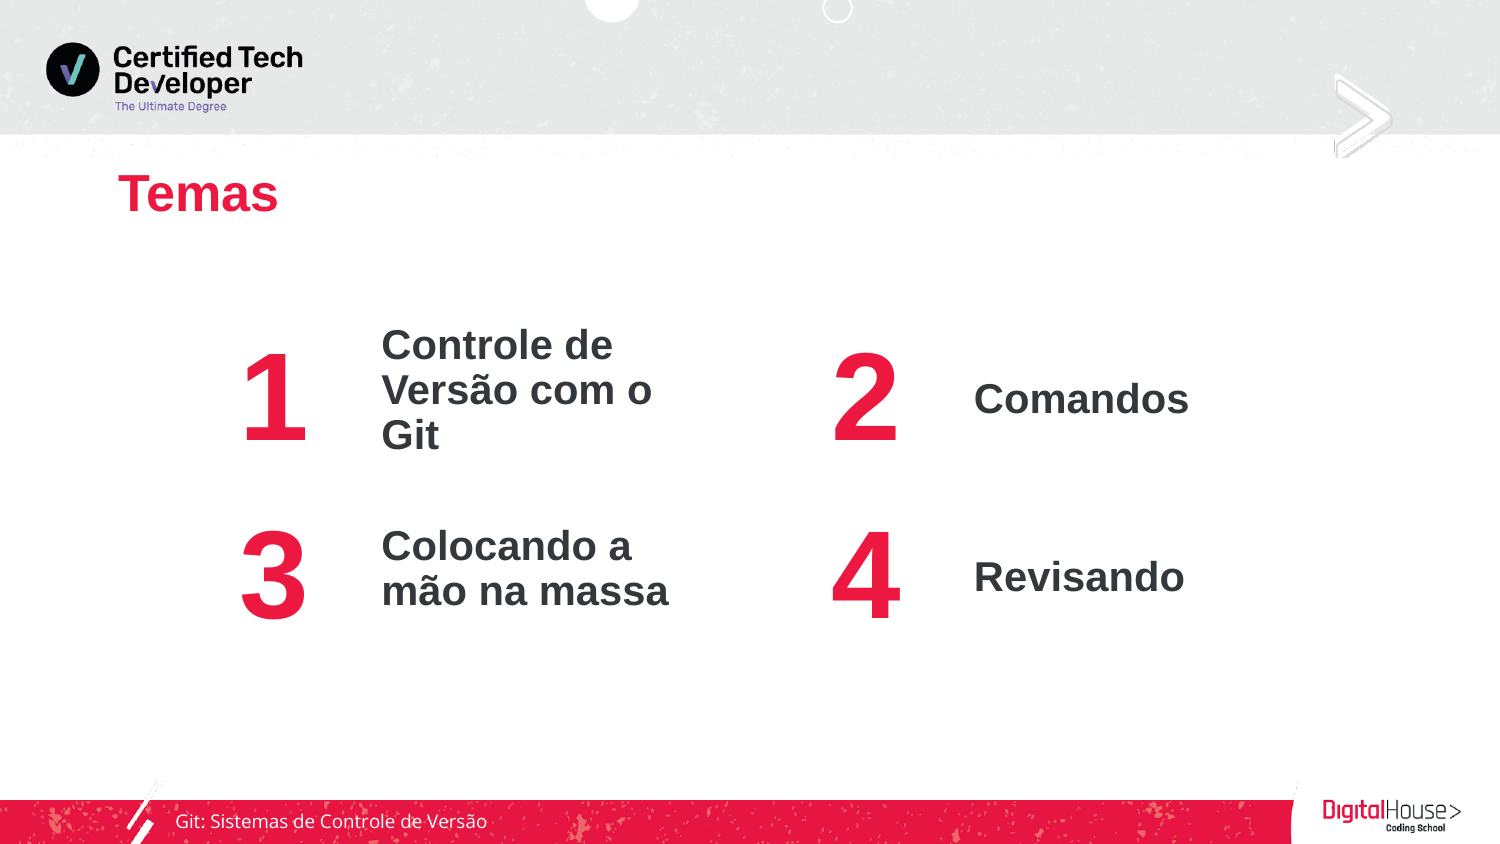

# Temas
1
2
Controle de Versão com o Git
Comandos
3
4
Colocando a mão na massa
Revisando